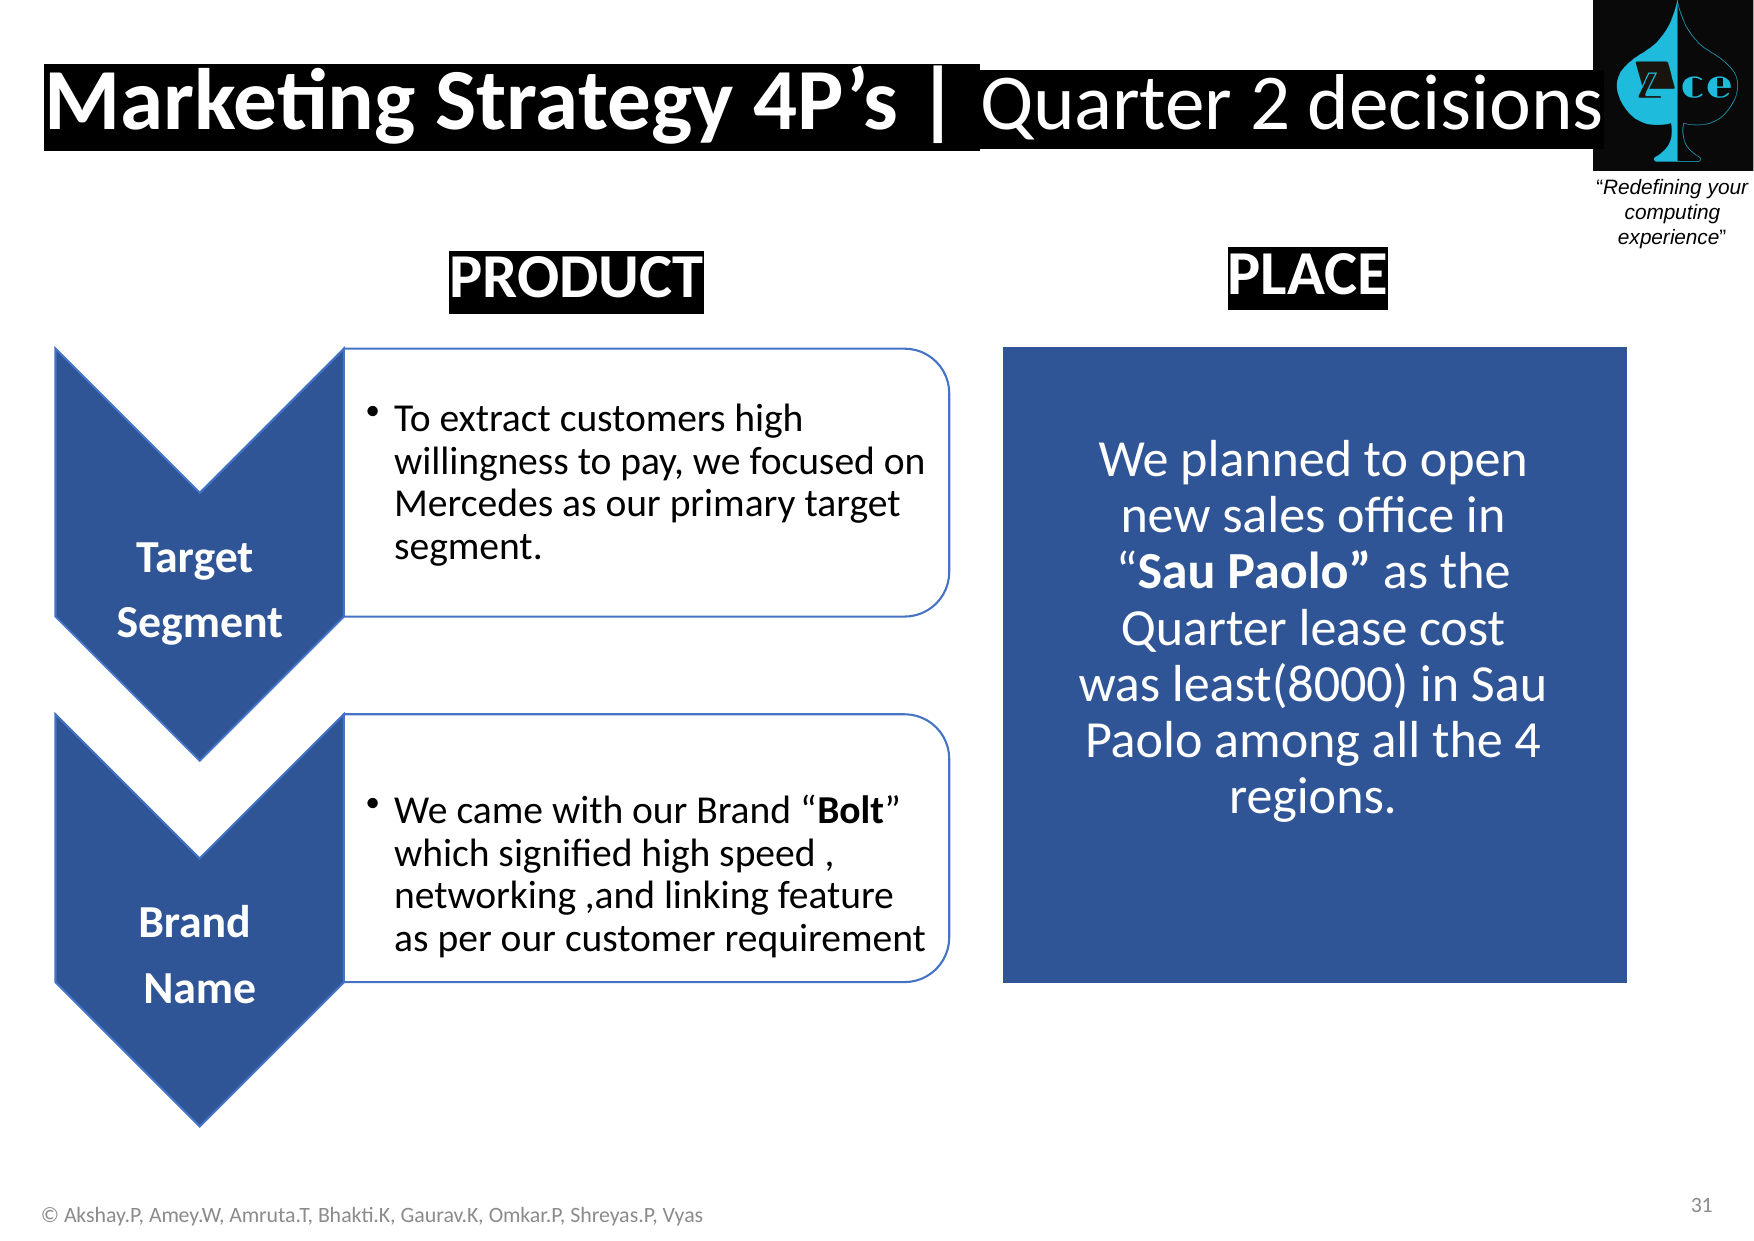

# Marketing Strategy 4P’s | Quarter 2 decisions
PLACE
PRODUCT

Target
Segment
To extract customers high willingness to pay, we focused on Mercedes as our primary target segment.

Brand
Name

We came with our Brand “Bolt” which signified high speed , networking ,and linking feature as per our customer requirement

We planned to open new sales office in “Sau Paolo” as the Quarter lease cost was least(8000) in Sau Paolo among all the 4 regions.
31
© Akshay.P, Amey.W, Amruta.T, Bhakti.K, Gaurav.K, Omkar.P, Shreyas.P, Vyas